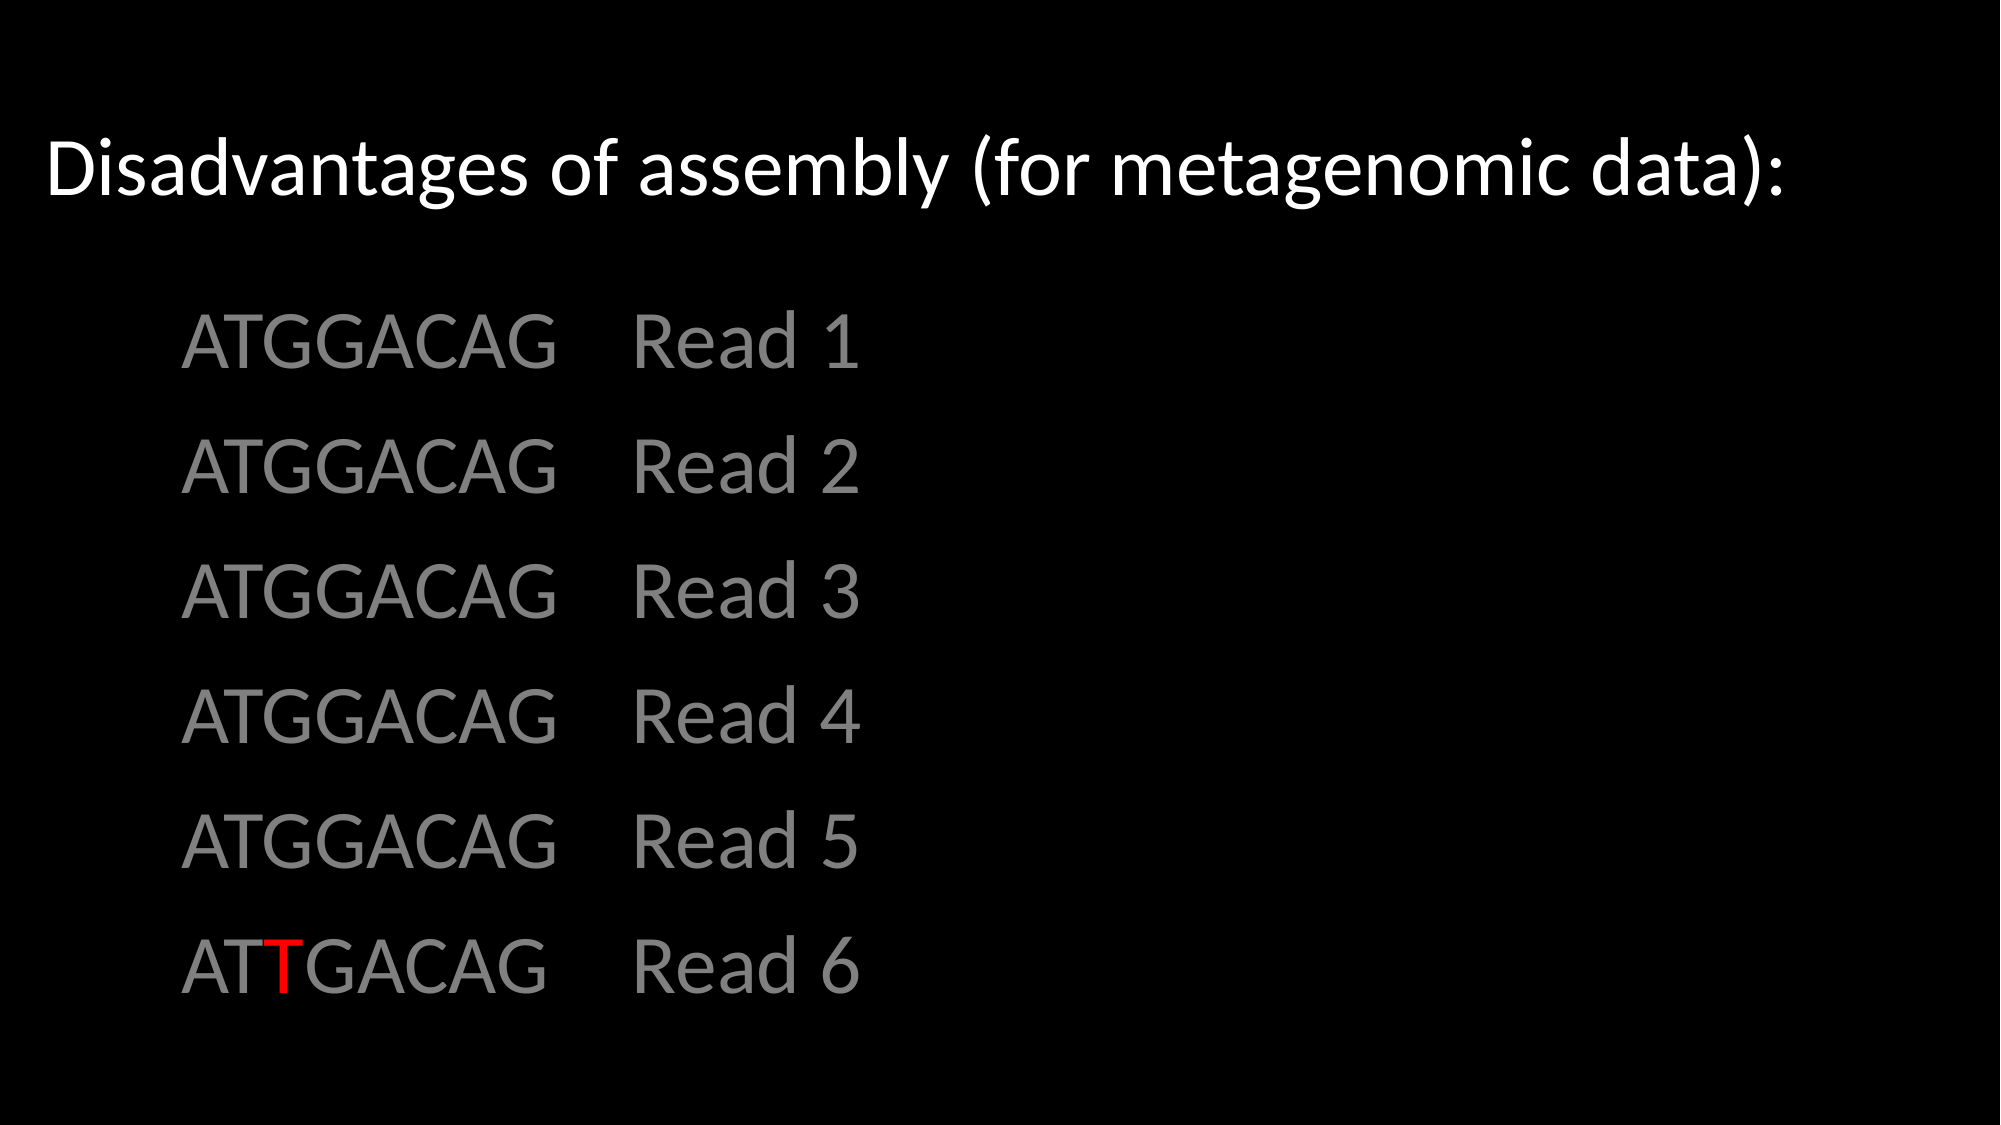

# Disadvantages of assembly (for metagenomic data):
ATGGACAG	Read 1
ATGGACAG	Read 2
ATGGACAG	Read 3
ATGGACAG	Read 4
ATGGACAG	Read 5
ATTGACAG	Read 6